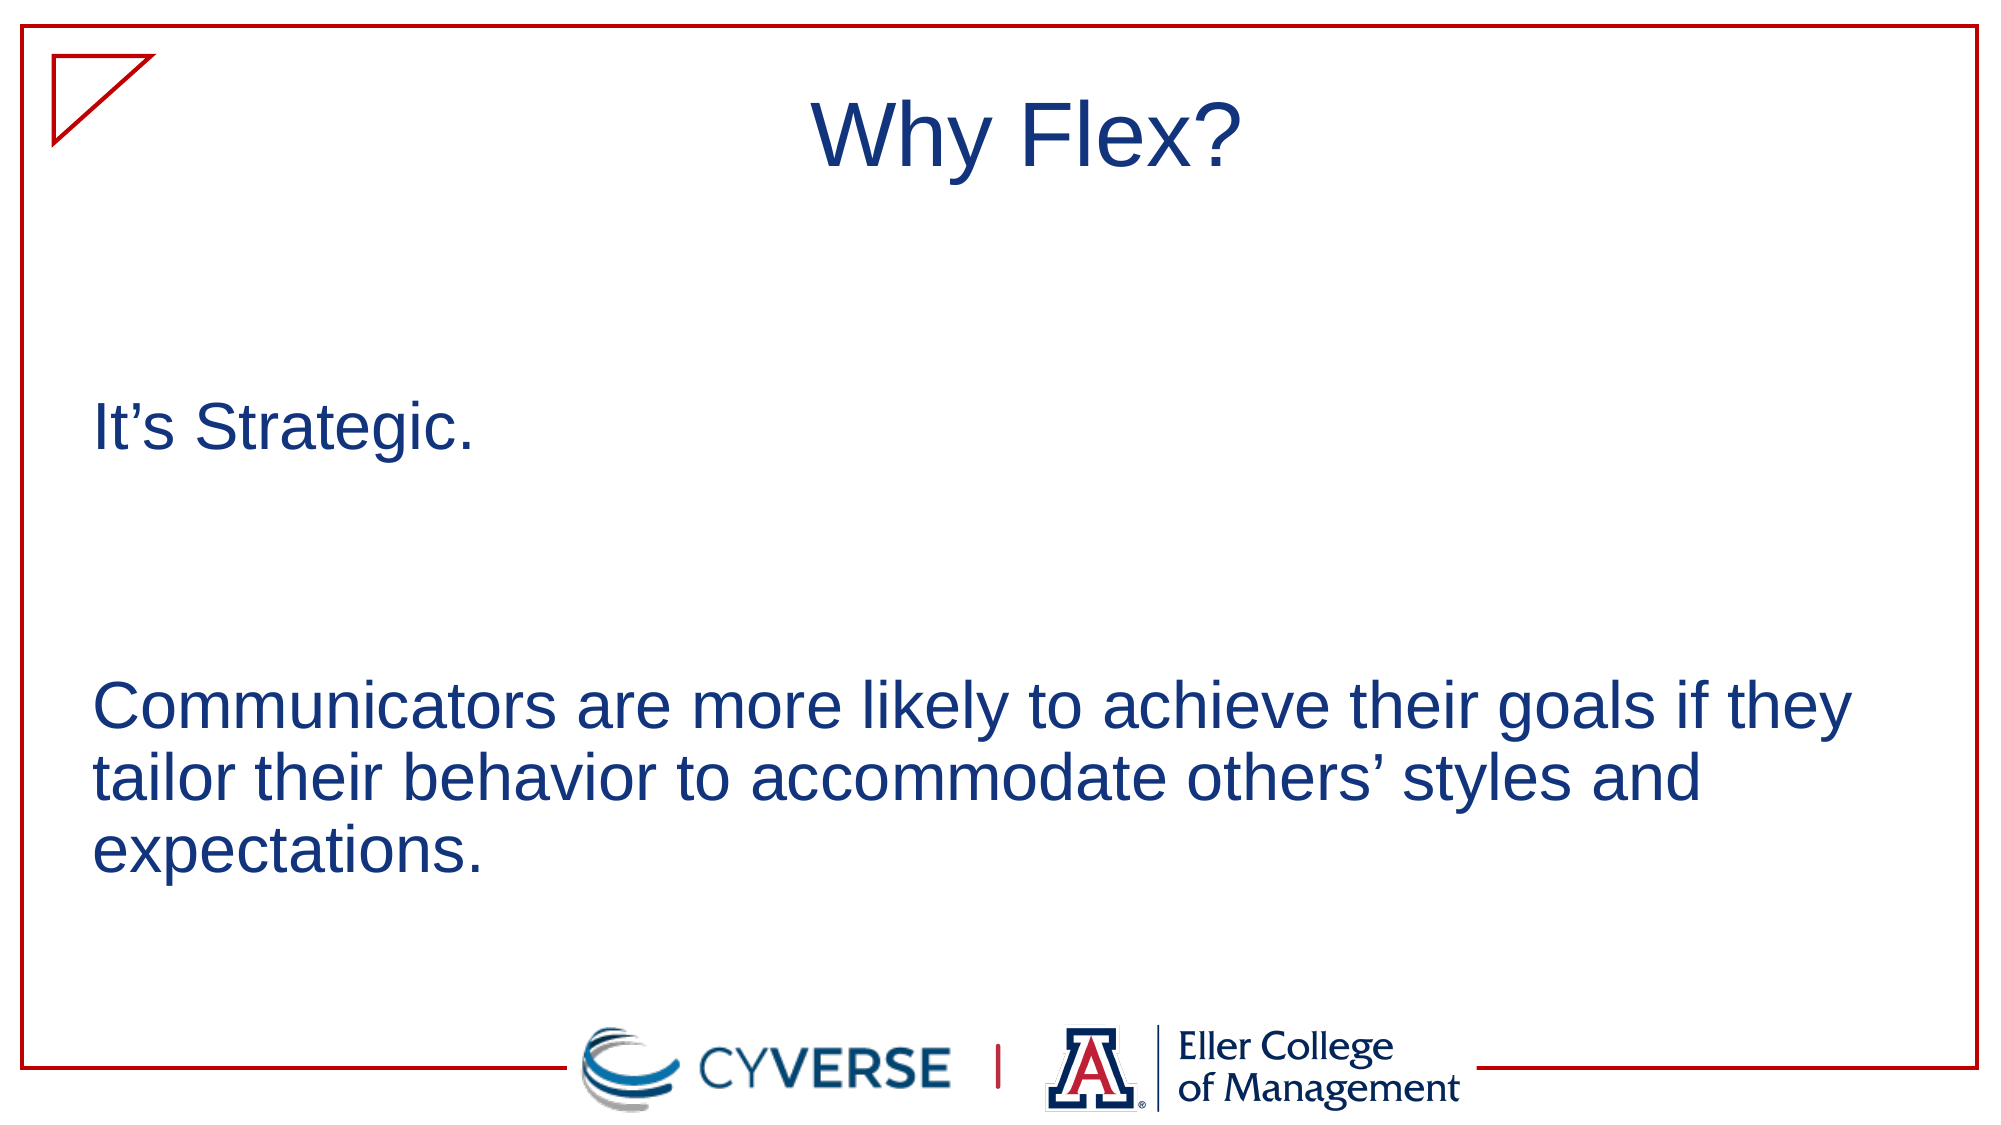

# Why Flex?

It’s Strategic.

Communicators are more likely to achieve their goals if they tailor their behavior to accommodate others’ styles and expectations.